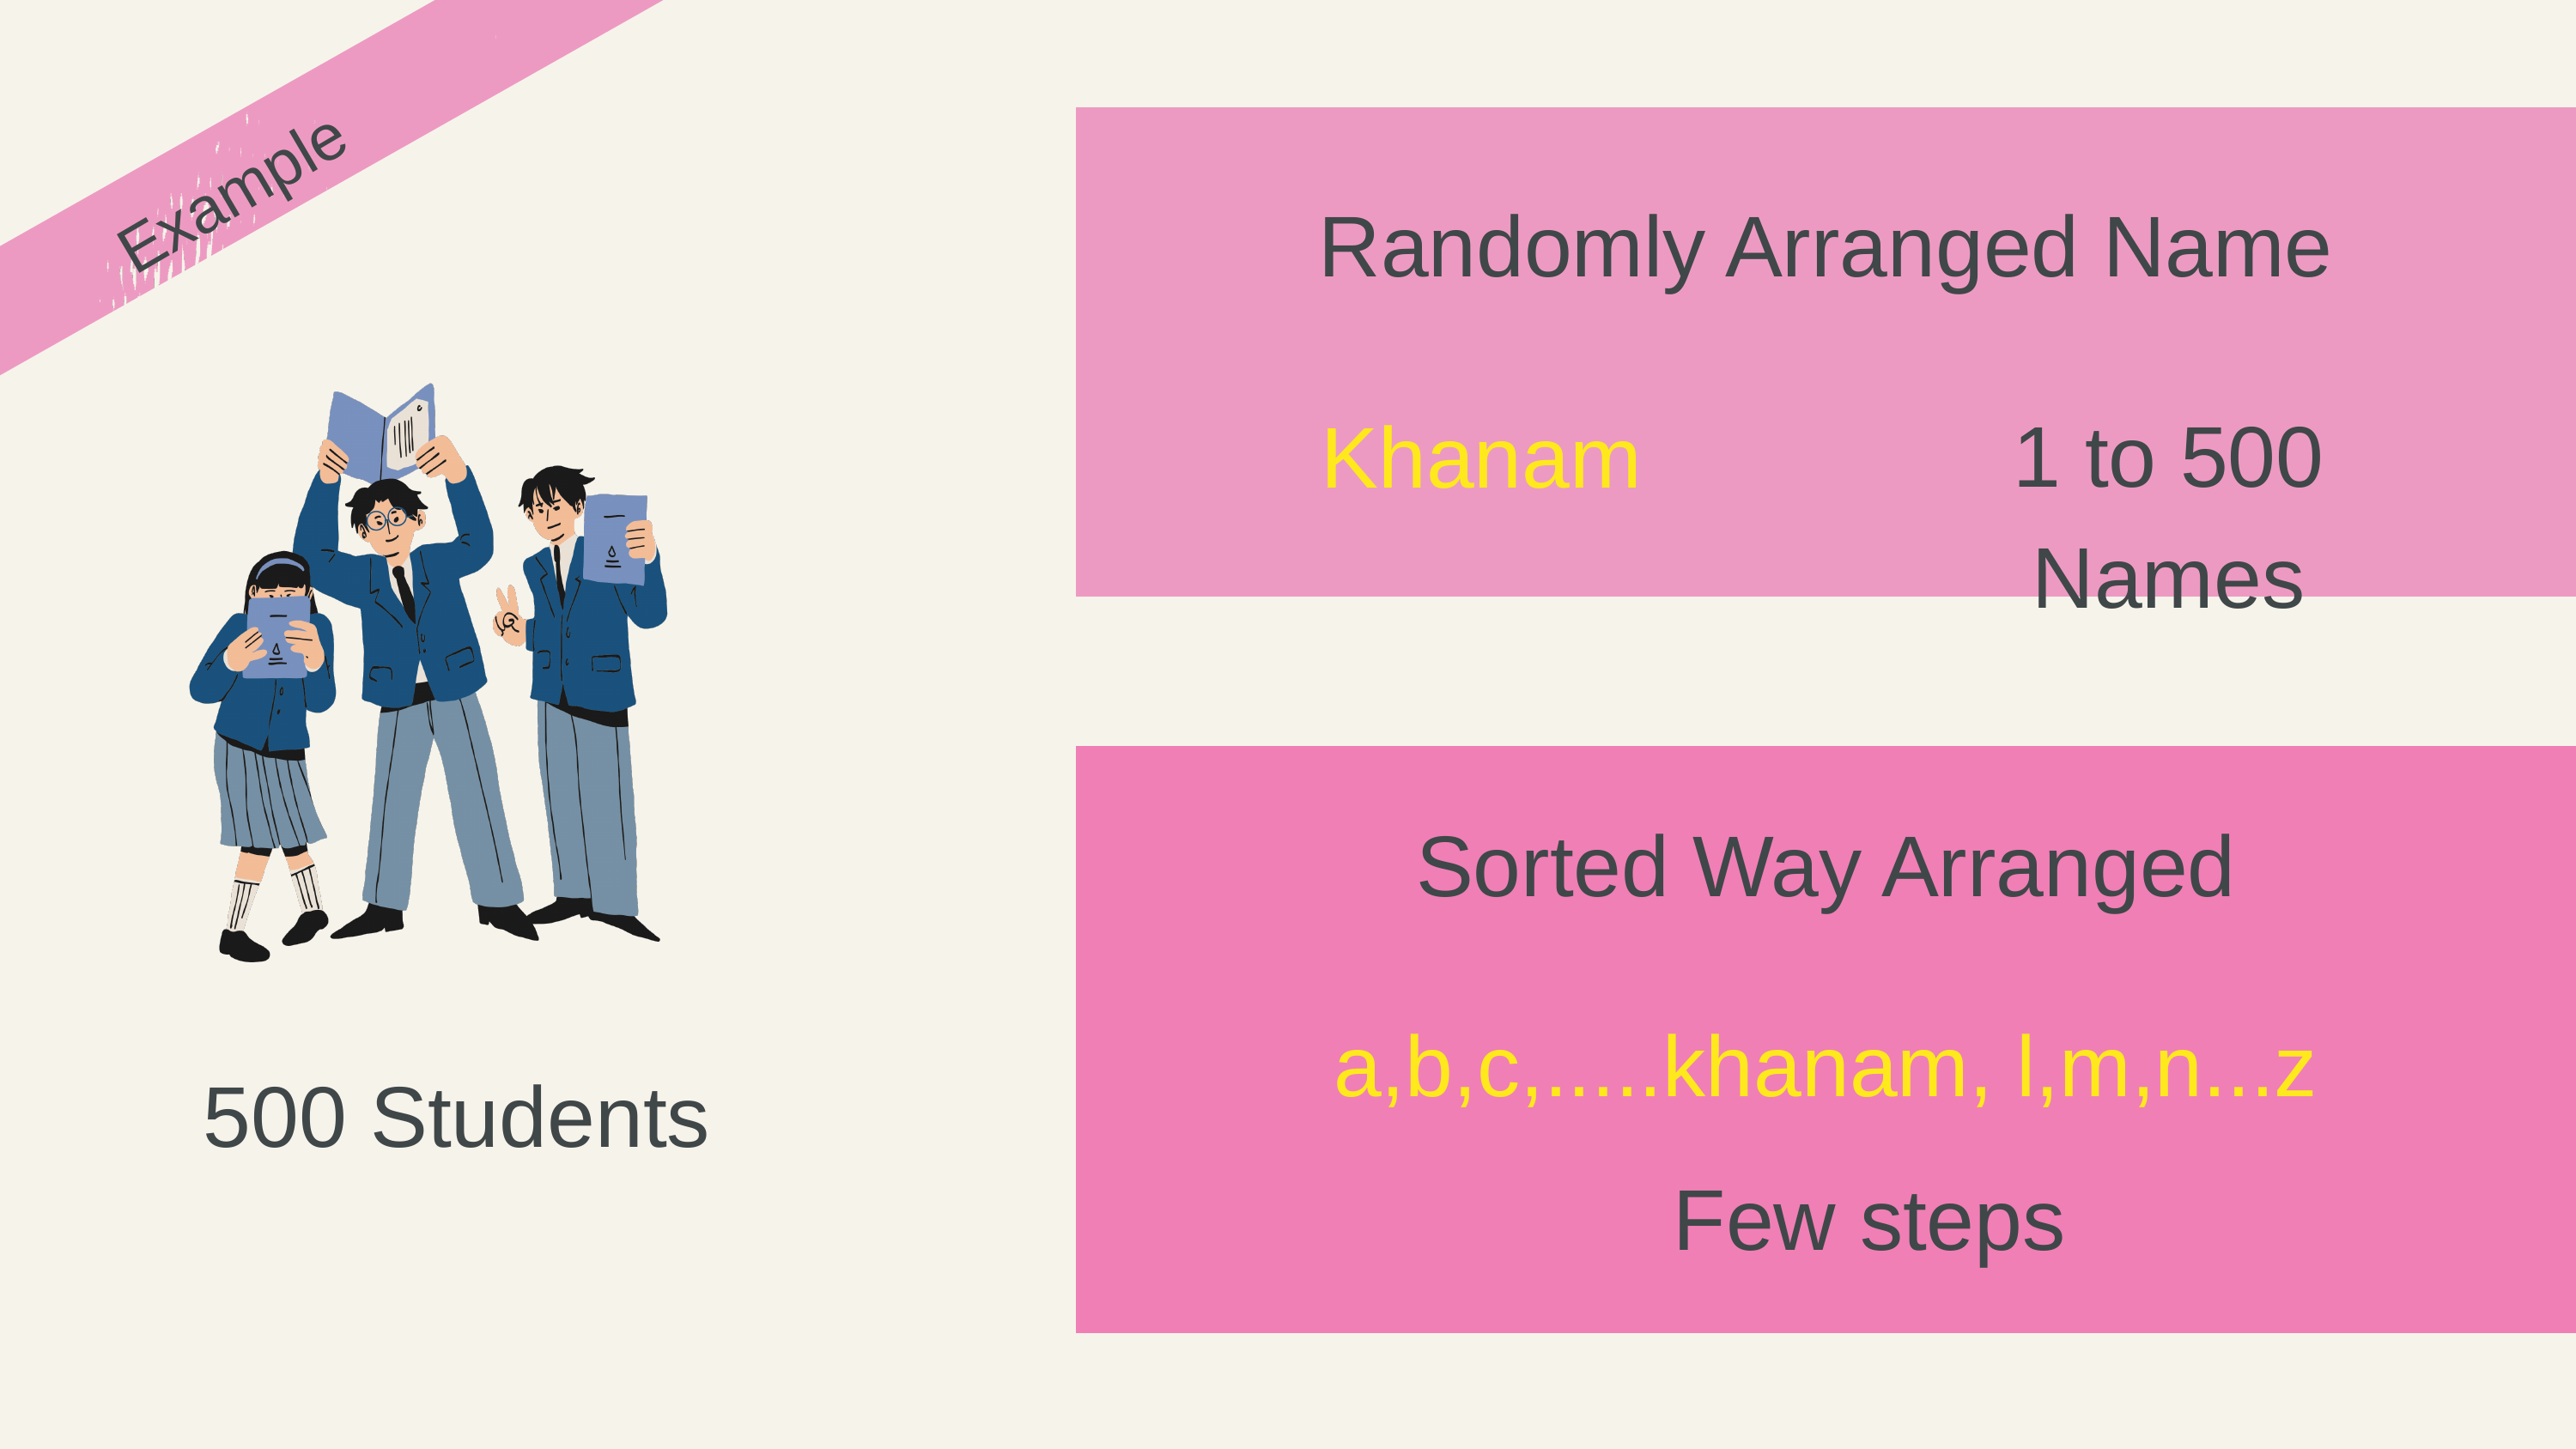

Example
Randomly Arranged Name

1 to 500 Names
Khanam

Sorted Way Arranged
a,b,c,.....khanam, l,m,n...z
500 Students
Few steps